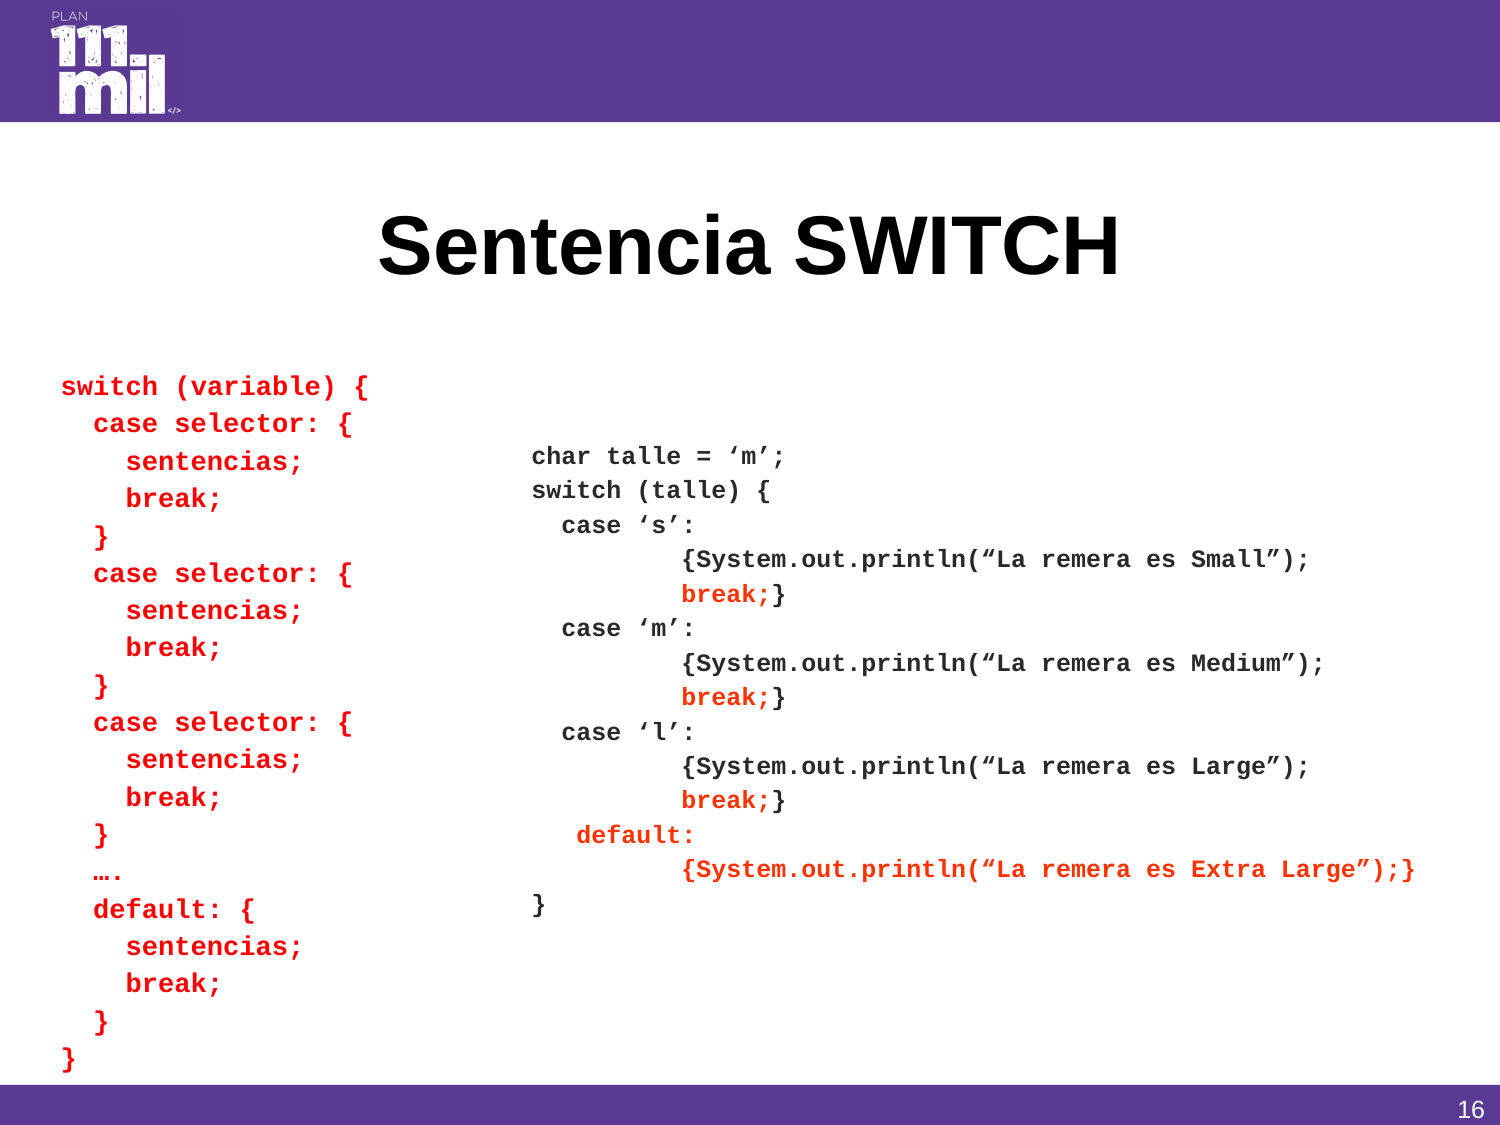

# Sentencia SWITCH
char talle = ‘m’;
switch (talle) {
  case ‘s’:
  	{System.out.println(“La remera es Small”);
  	break;}
  case ‘m’:
   	{System.out.println(“La remera es Medium”);
  	break;}
  case ‘l’:
   	{System.out.println(“La remera es Large”);
  	break;}
   default:
  	{System.out.println(“La remera es Extra Large”);}
}
switch (variable) {
  case selector: {
    sentencias;
    break;
  }
  case selector: {
    sentencias;
    break;
  }
  case selector: {
    sentencias;
    break;
  }
  ….
  default: {
    sentencias;
    break;
  }
}

16